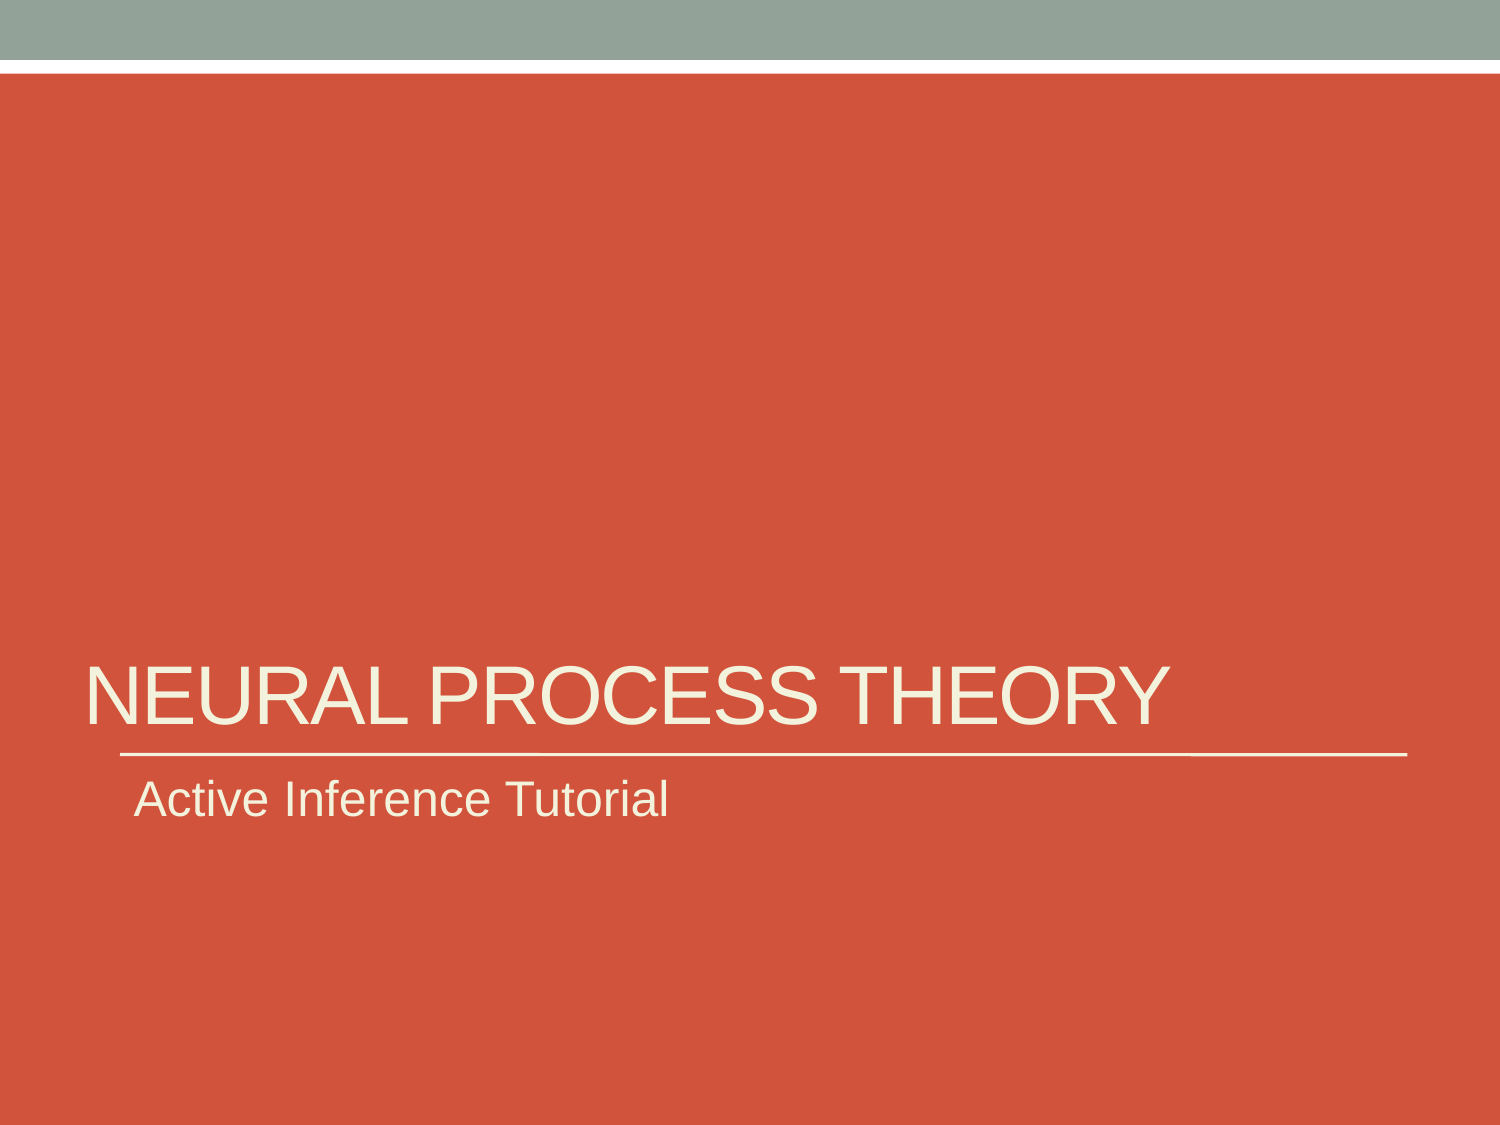

# Neural Process Theory
Active Inference Tutorial